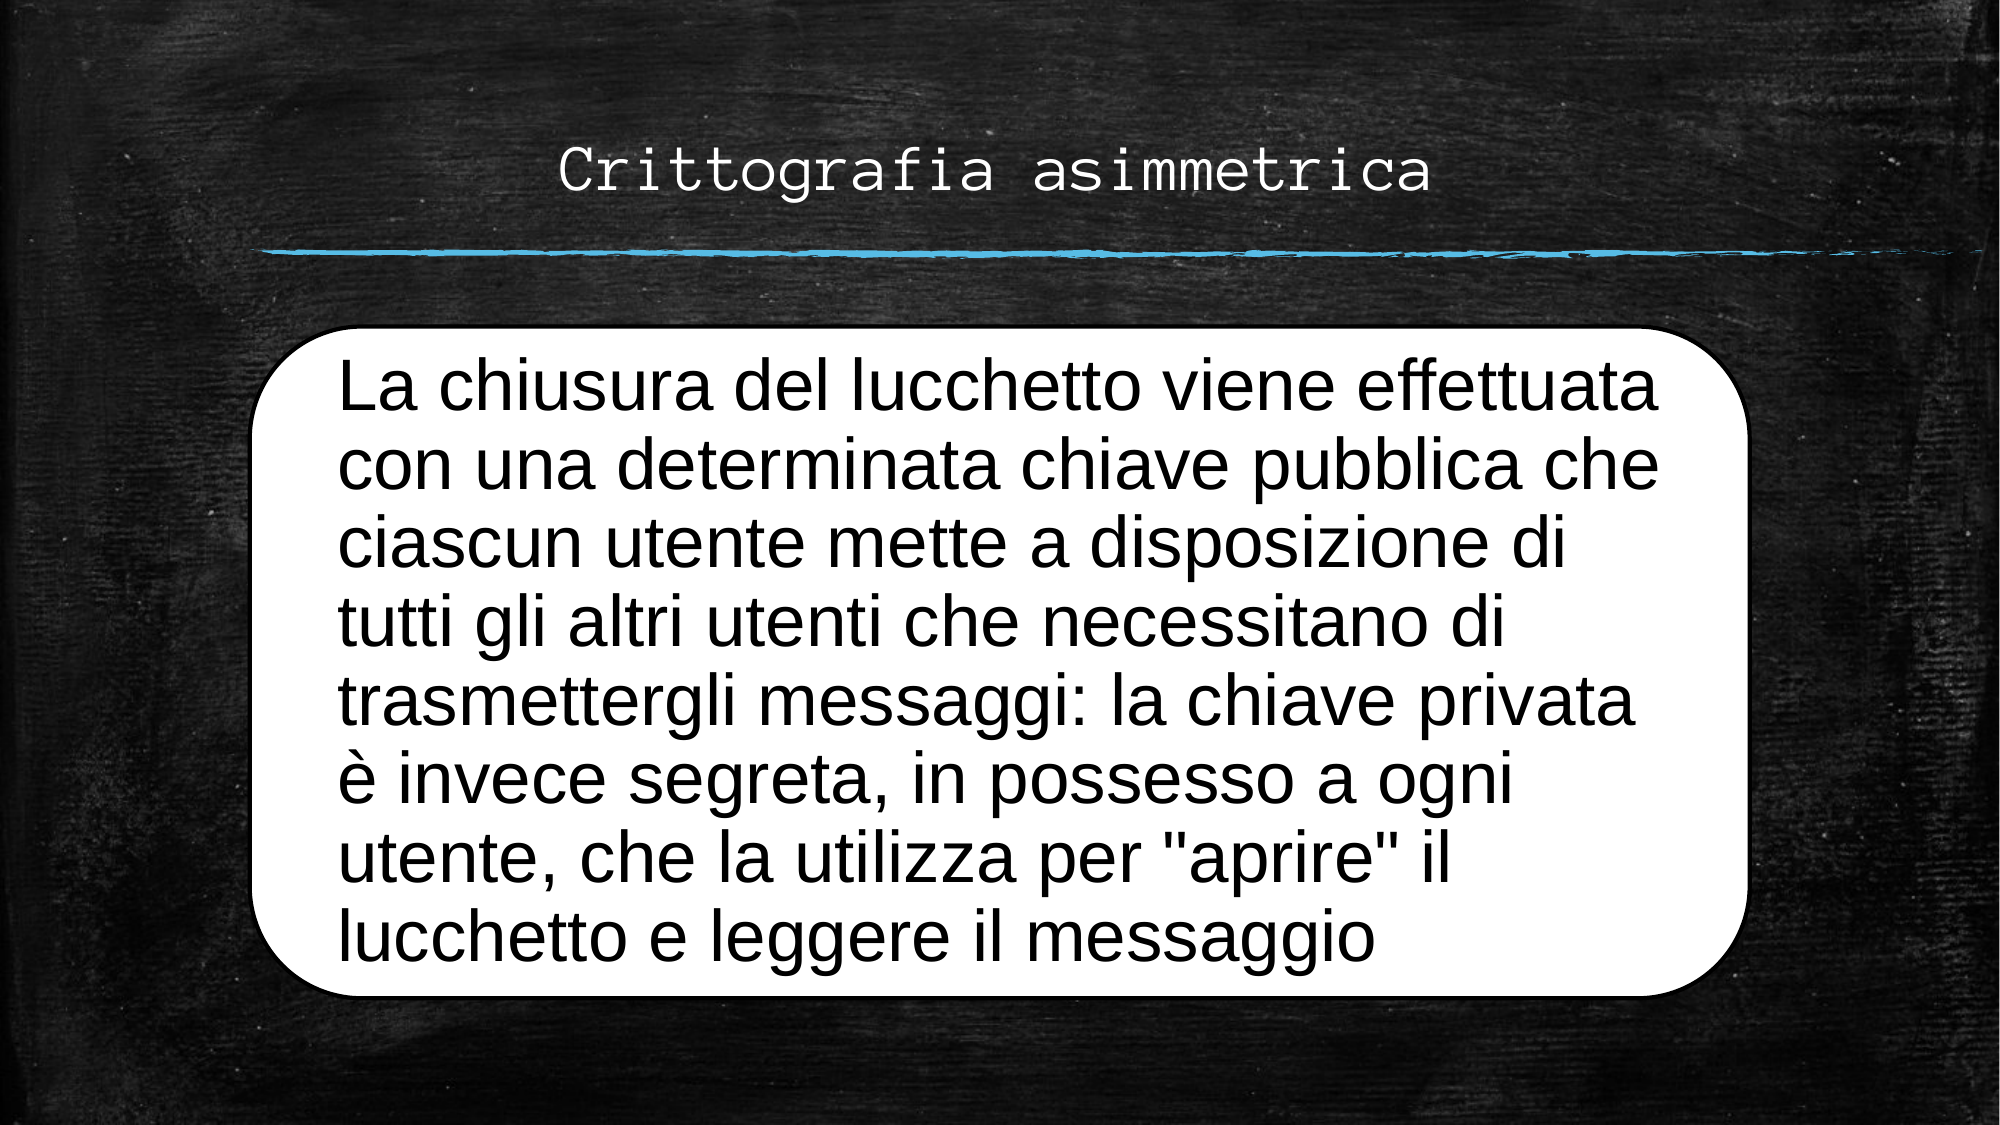

Crittografia asimmetrica
La chiusura del lucchetto viene effettuata con una determinata chiave pubblica che ciascun utente mette a disposizione di tutti gli altri utenti che necessitano di trasmettergli messaggi: la chiave privata è invece segreta, in possesso a ogni utente, che la utilizza per "aprire" il lucchetto e leggere il messaggio